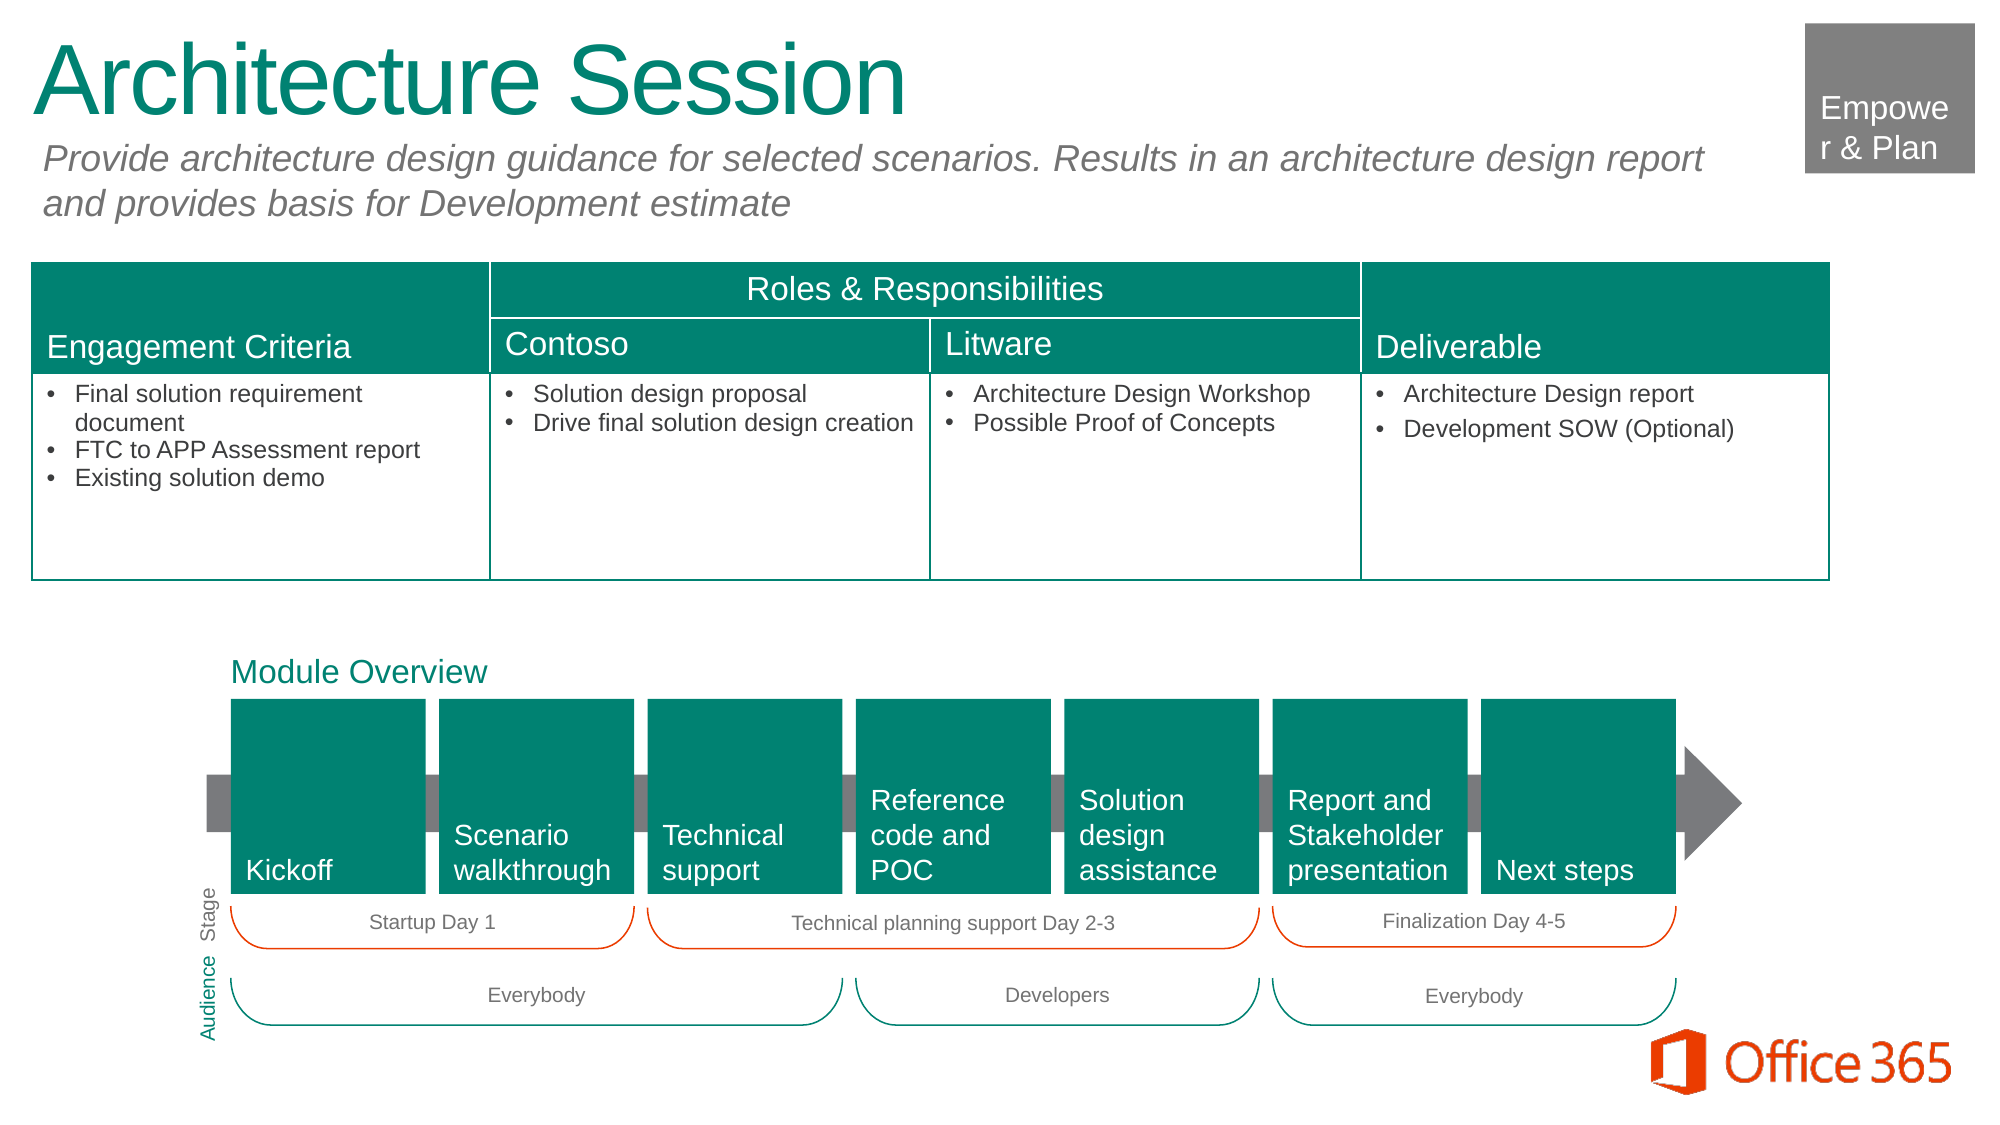

Empower & Plan
Architecture Session
Provide architecture design guidance for selected scenarios. Results in an architecture design report and provides basis for Development estimate
| Engagement Criteria | Roles & Responsibilities |  | Deliverable |
| --- | --- | --- | --- |
|  | Contoso | Litware |  |
| Final solution requirement document FTC to APP Assessment report Existing solution demo | Solution design proposal Drive final solution design creation | Architecture Design Workshop Possible Proof of Concepts | Architecture Design report Development SOW (Optional) |
Technical planning support Day 2-3
Module Overview
Everybody
Kickoff
Scenario walkthrough
Technical support
Reference code and POC
Solution design assistance
Report and Stakeholder presentation
Next steps
Startup Day 1

Developers
Everybody
Stage
Audience
Finalization Day 4-5